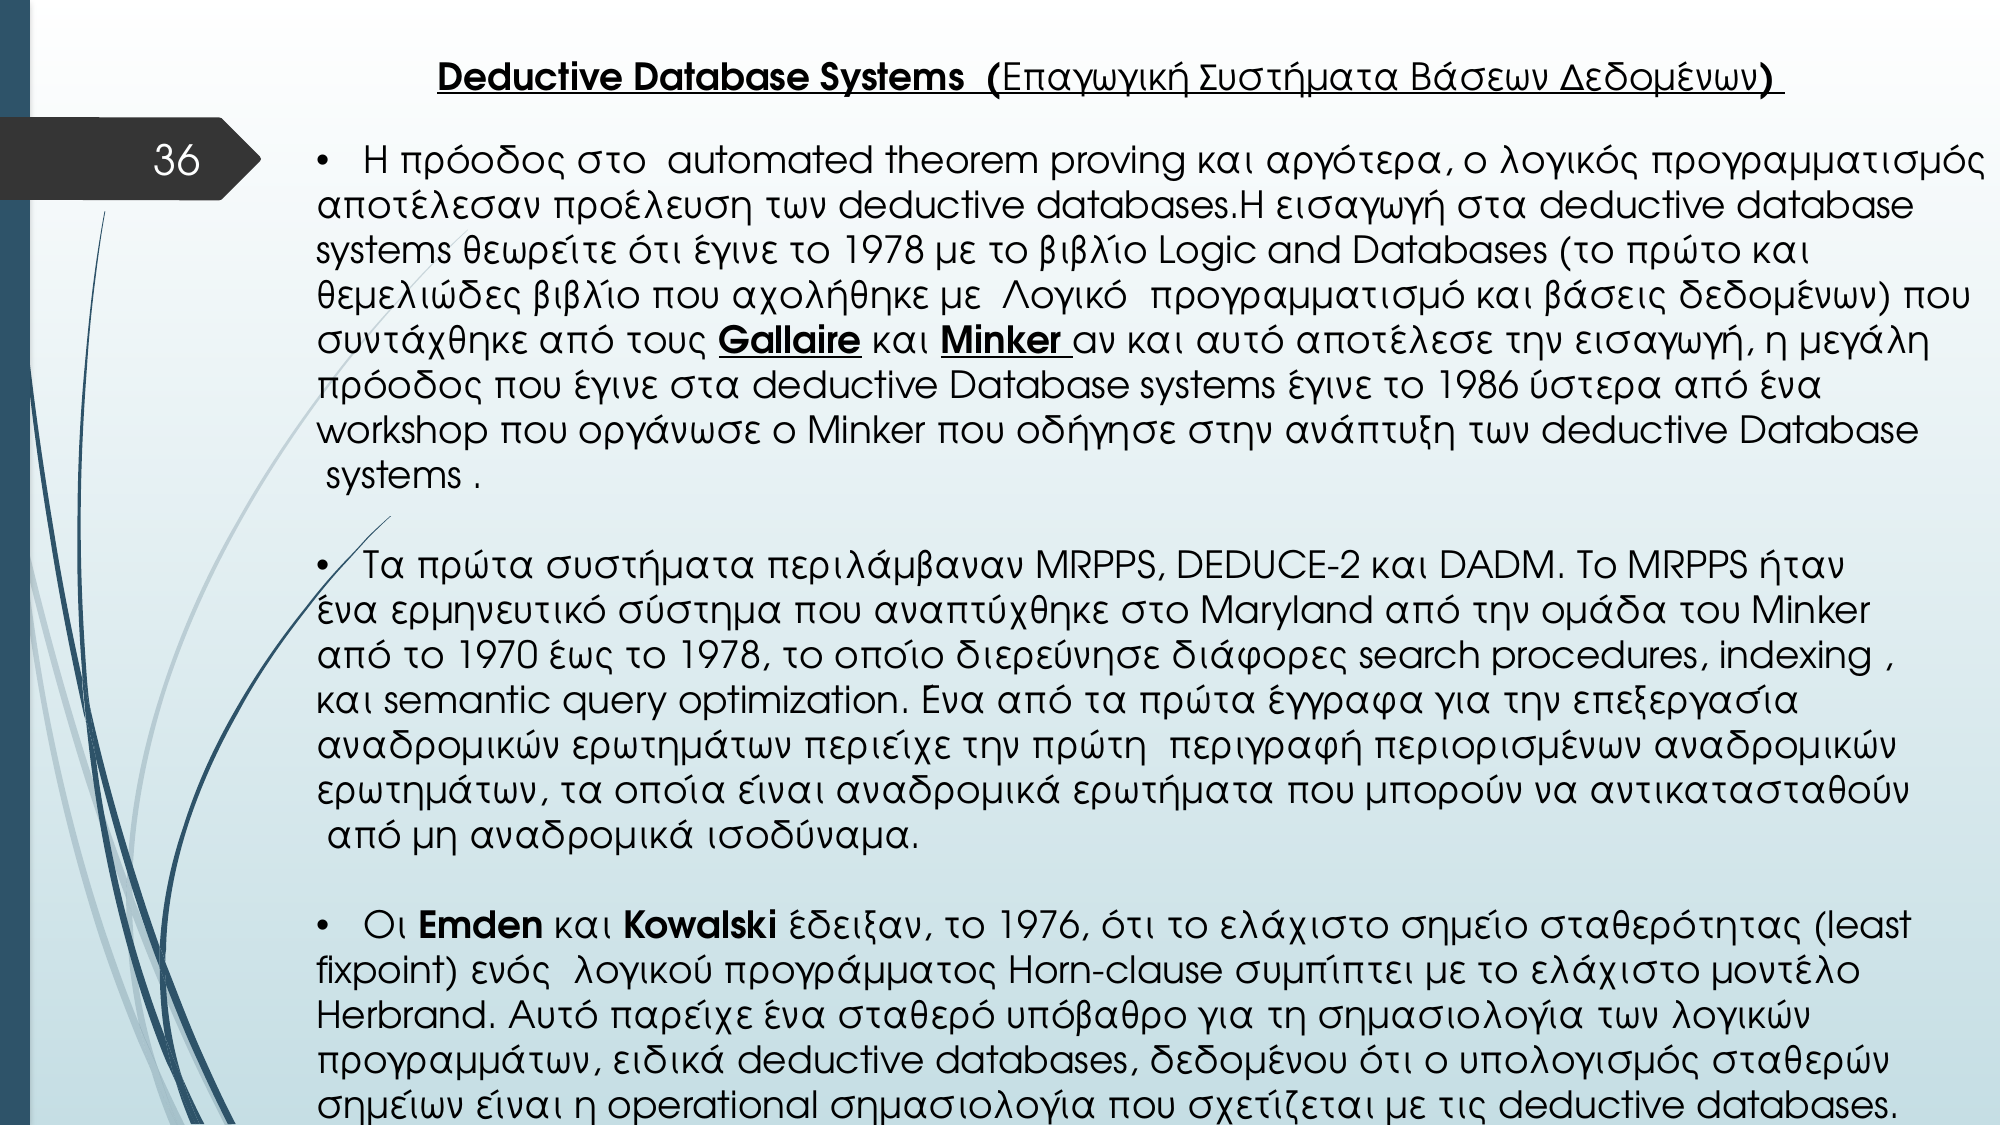

Deductive Database Systems  (Επαγωγική Συστήματα Βάσεων Δεδομένων)

36
Η πρόοδος στο  automated theorem proving και αργότερα, ο λογικός προγραμματισμός
αποτέλεσαν προέλευση των deductive databases.Η εισαγωγή στα deductive database
systems θεωρείτε ότι έγινε το 1978 με το βιβλίο Logic and Databases (το πρώτο και
θεμελιώδες βιβλίο που αχολήθηκε με  Λογικό  προγραμματισμό και βάσεις δεδομένων) που
συντάχθηκε από τους Gallaire και Minker aν και αυτό αποτέλεσε την εισαγωγή, η μεγάλη
πρόοδος που έγινε στα deductive Database systems έγινε το 1986 ύστερα από ένα
workshop που οργάνωσε ο Minker που oδήγησε στην ανάπτυξη των deductive Database
 systems .

Τα πρώτα συστήματα περιλάμβαναν MRPPS, DEDUCE-2 και DADM. Το MRPPS ήταν
ένα ερμηνευτικό σύστημα που αναπτύχθηκε στο Maryland από την ομάδα του Minker
από το 1970 έως το 1978, το οποίο διερεύνησε διάφορες search procedures, indexing ,
και semantic query optimization. Ένα από τα πρώτα έγγραφα για την επεξεργασία
αναδρομικών ερωτημάτων περιείχε την πρώτη  περιγραφή περιορισμένων αναδρομικών
ερωτημάτων, τα οποία είναι αναδρομικά ερωτήματα που μπορούν να αντικατασταθούν
 από μη αναδρομικά ισοδύναμα.

Οι Emden και Kowalski έδειξαν, το 1976, ότι το ελάχιστο σημείο σταθερότητας (least
fixpoint) ενός  λογικού προγράμματος Horn-clause συμπίπτει με το ελάχιστο μοντέλο
Herbrand. Αυτό παρείχε ένα σταθερό υπόβαθρο για τη σημασιολογία των λογικών
προγραμμάτων, ειδικά deductive databases, δεδομένου ότι ο υπολογισμός σταθερών
σημείων είναι η operational σημασιολογία που σχετίζεται με τις deductive databases.